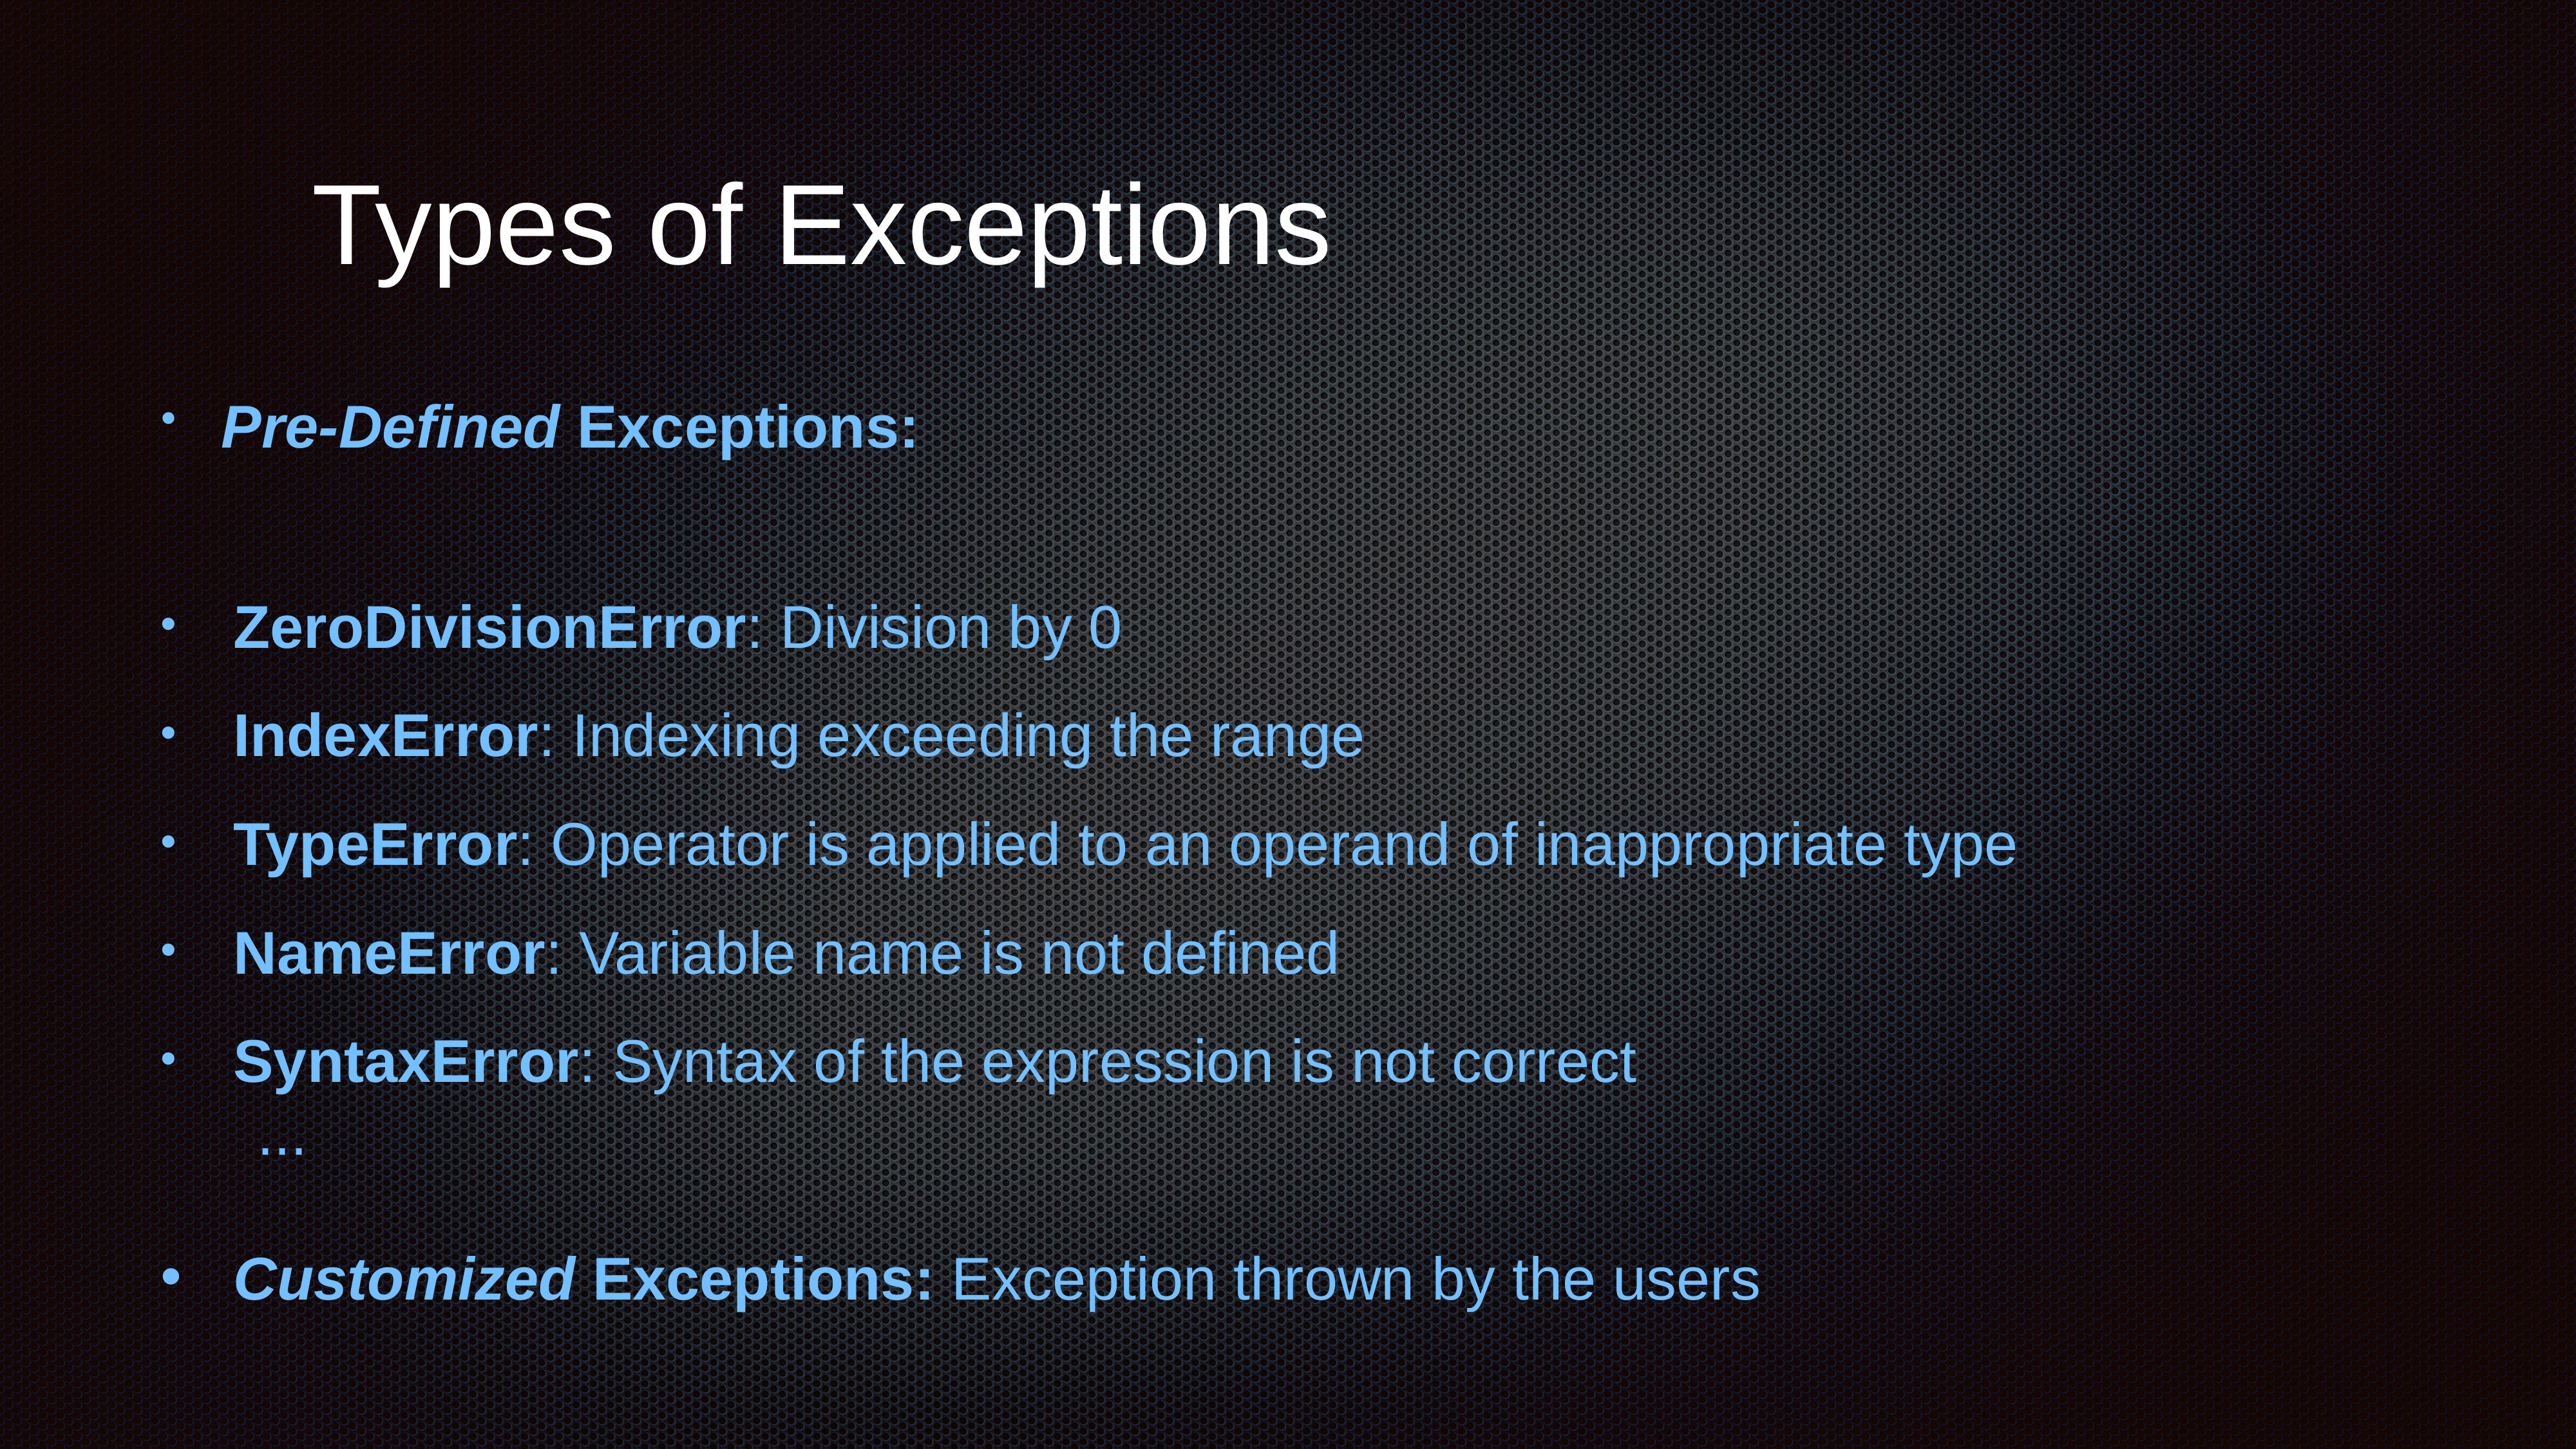

# Types of Exceptions
Pre-Defined Exceptions:

ZeroDivisionError: Division by 0
IndexError: Indexing exceeding the range
TypeError: Operator is applied to an operand of inappropriate type
NameError: Variable name is not defined
SyntaxError: Syntax of the expression is not correct
	...

Customized Exceptions: Exception thrown by the users